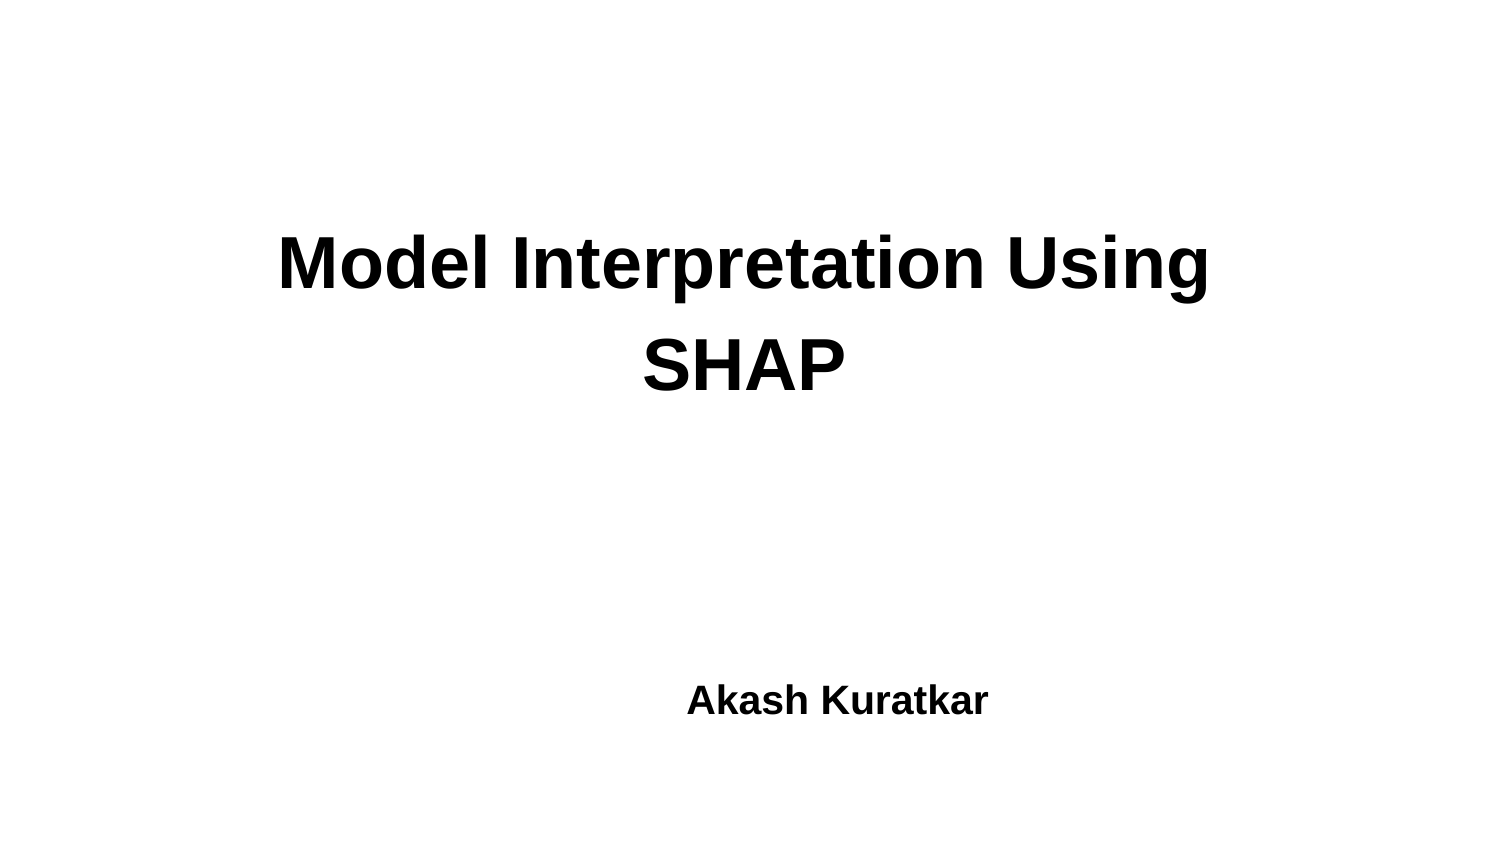

#

Model Interpretation Using
SHAP

Akash Kuratkar